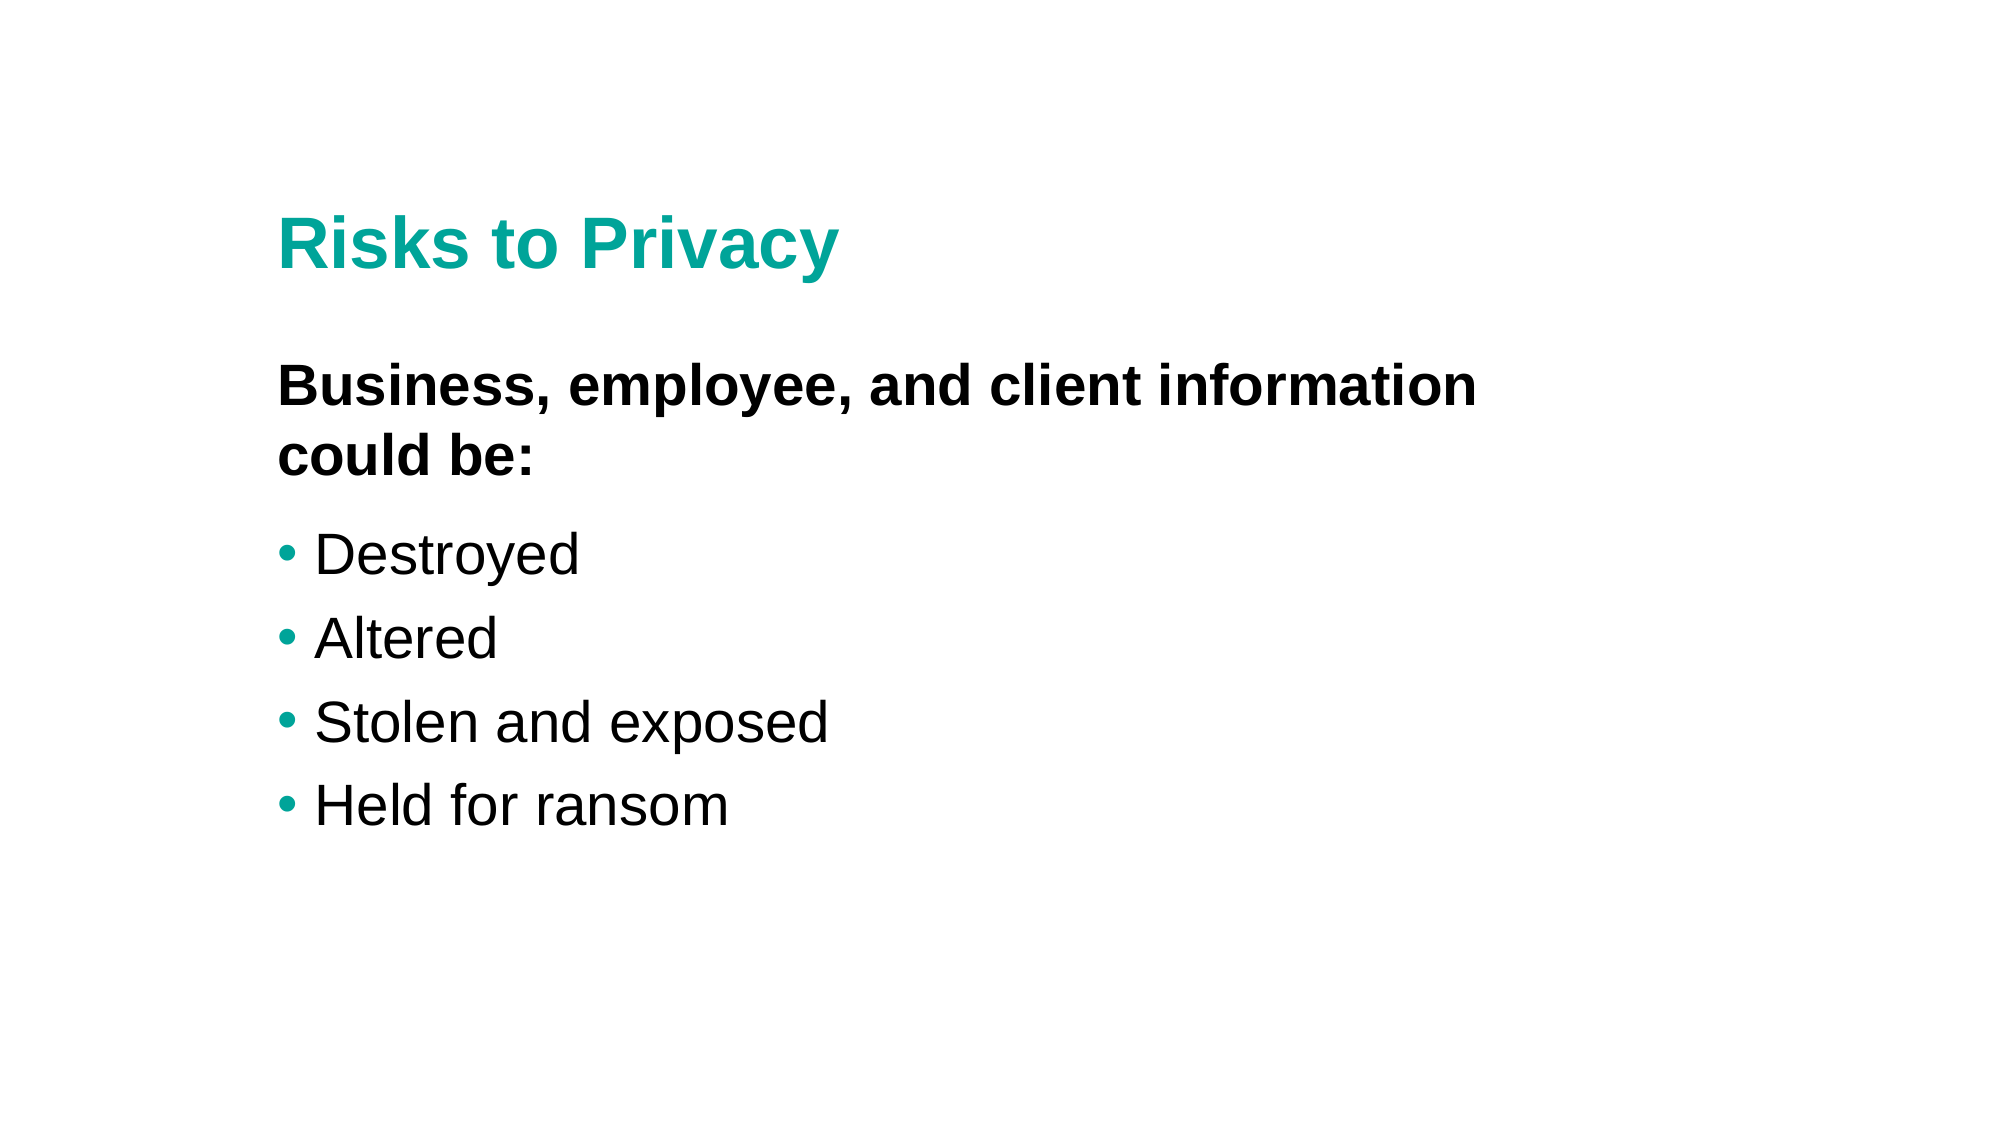

# Risks to Privacy
Business, employee, and client information
could be:
Destroyed
Altered
Stolen and exposed
Held for ransom
17